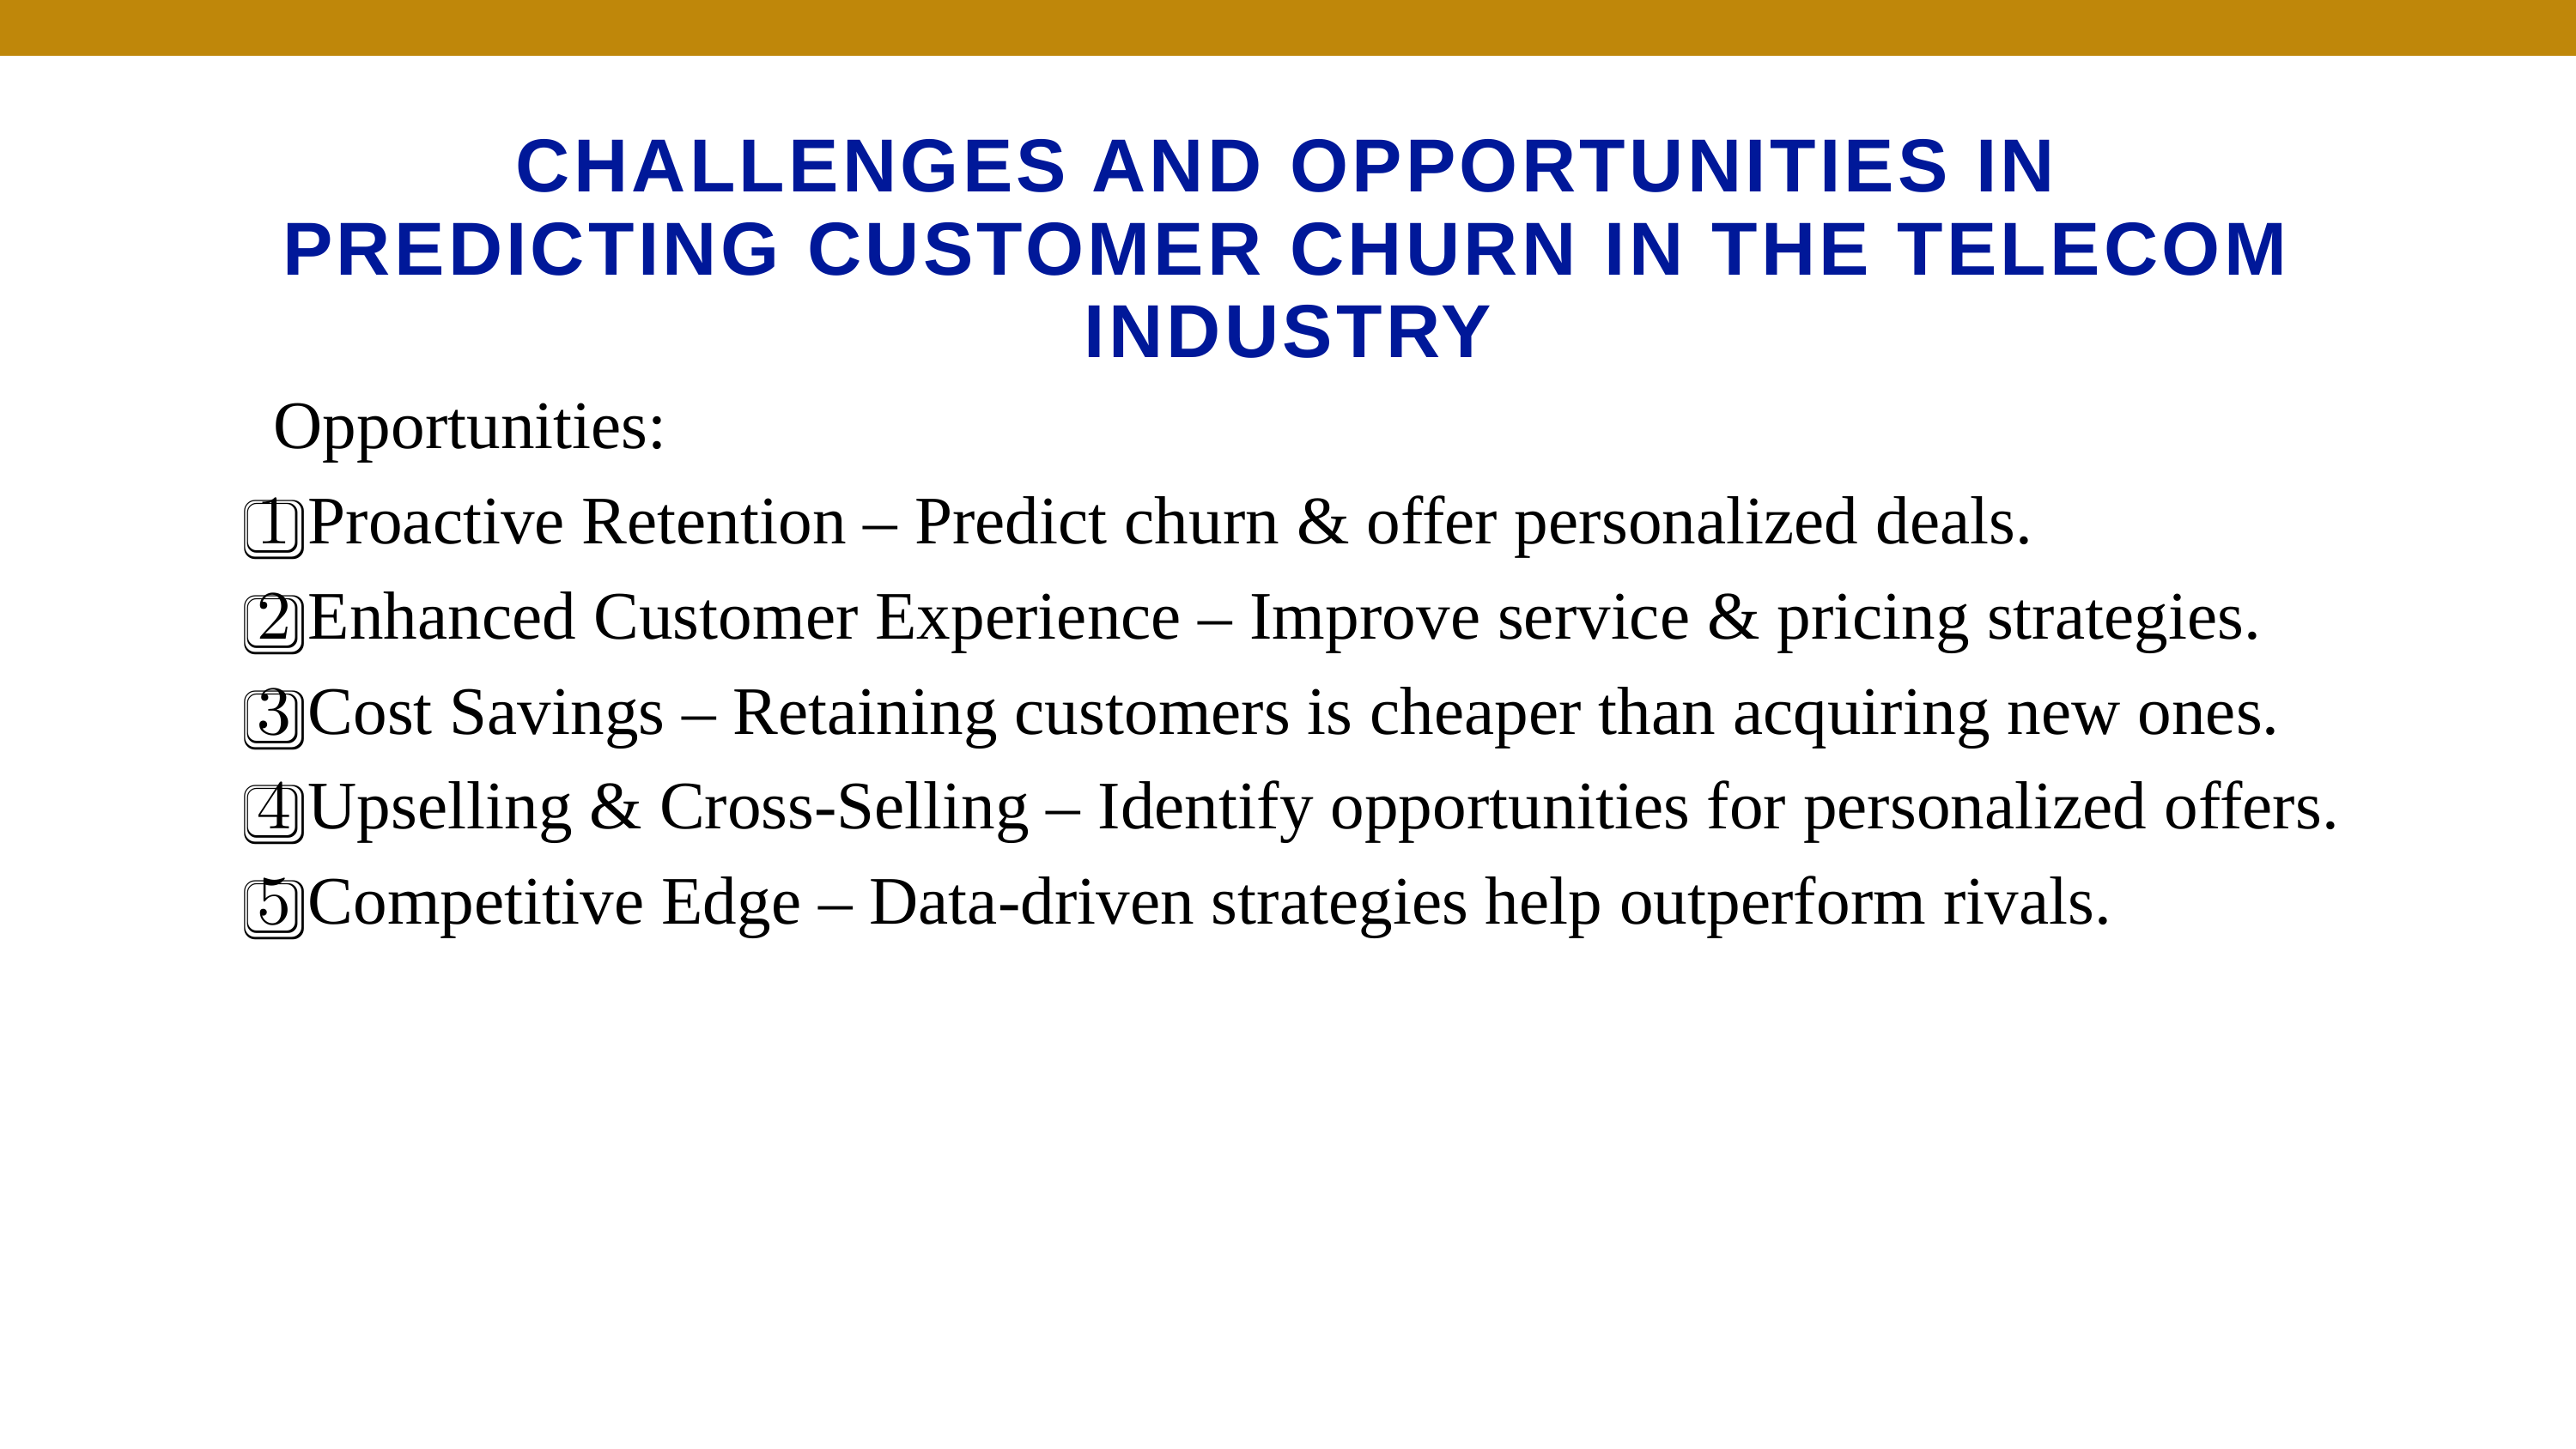

CHALLENGES AND OPPORTUNITIES IN PREDICTING CUSTOMER CHURN IN THE TELECOM INDUSTRY
 Opportunities:
1️⃣ Proactive Retention – Predict churn & offer personalized deals.
2️⃣ Enhanced Customer Experience – Improve service & pricing strategies.
3️⃣ Cost Savings – Retaining customers is cheaper than acquiring new ones.
4️⃣ Upselling & Cross-Selling – Identify opportunities for personalized offers.
5️⃣ Competitive Edge – Data-driven strategies help outperform rivals.